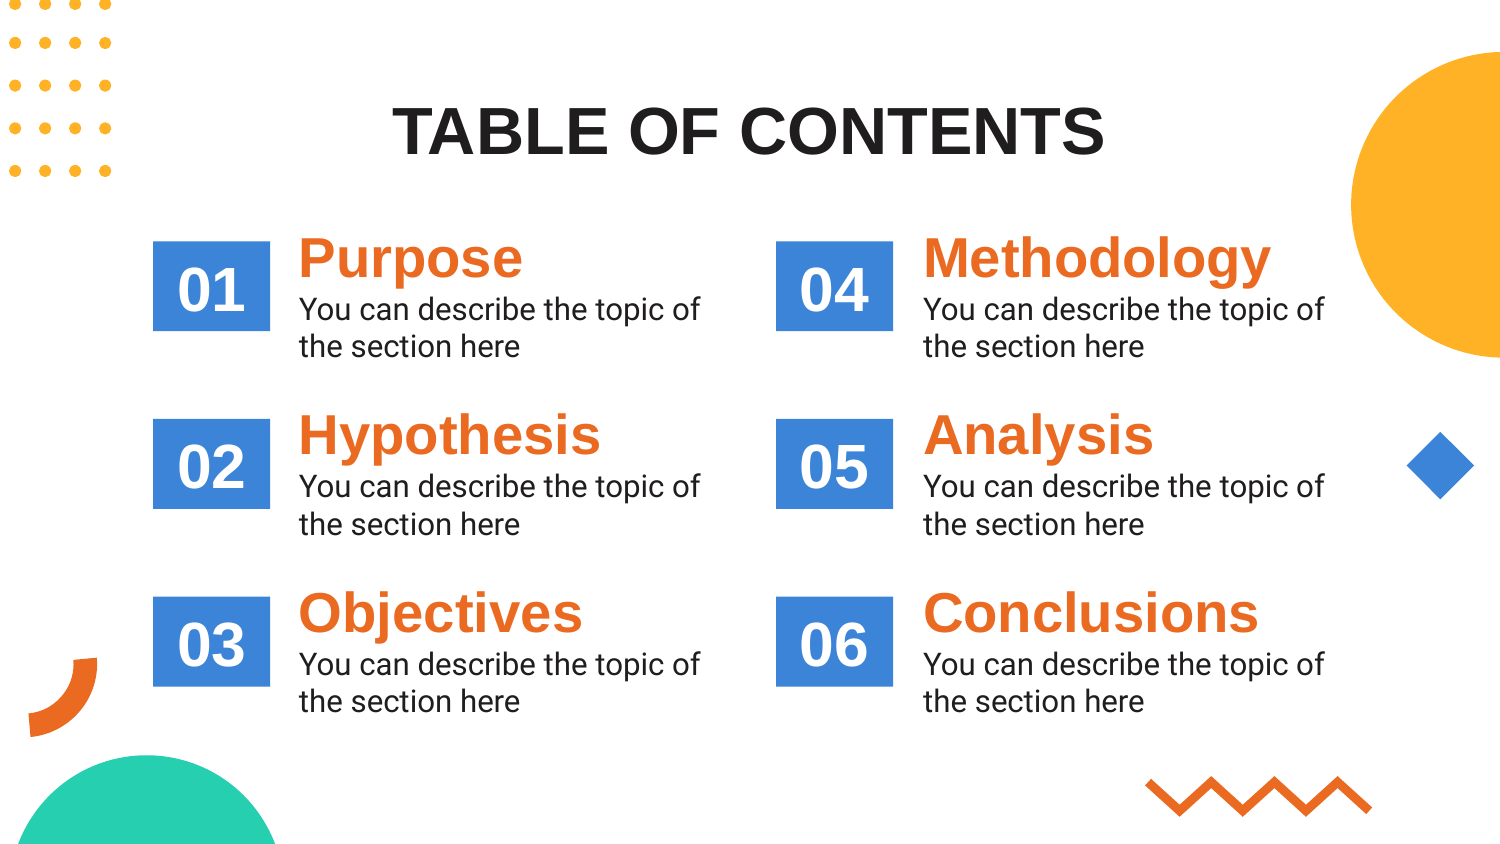

TABLE OF CONTENTS
Purpose
Methodology
# 01
04
You can describe the topic of the section here
You can describe the topic of the section here
Analysis
Hypothesis
02
05
You can describe the topic of the section here
You can describe the topic of the section here
Conclusions
Objectives
03
06
You can describe the topic of the section here
You can describe the topic of the section here